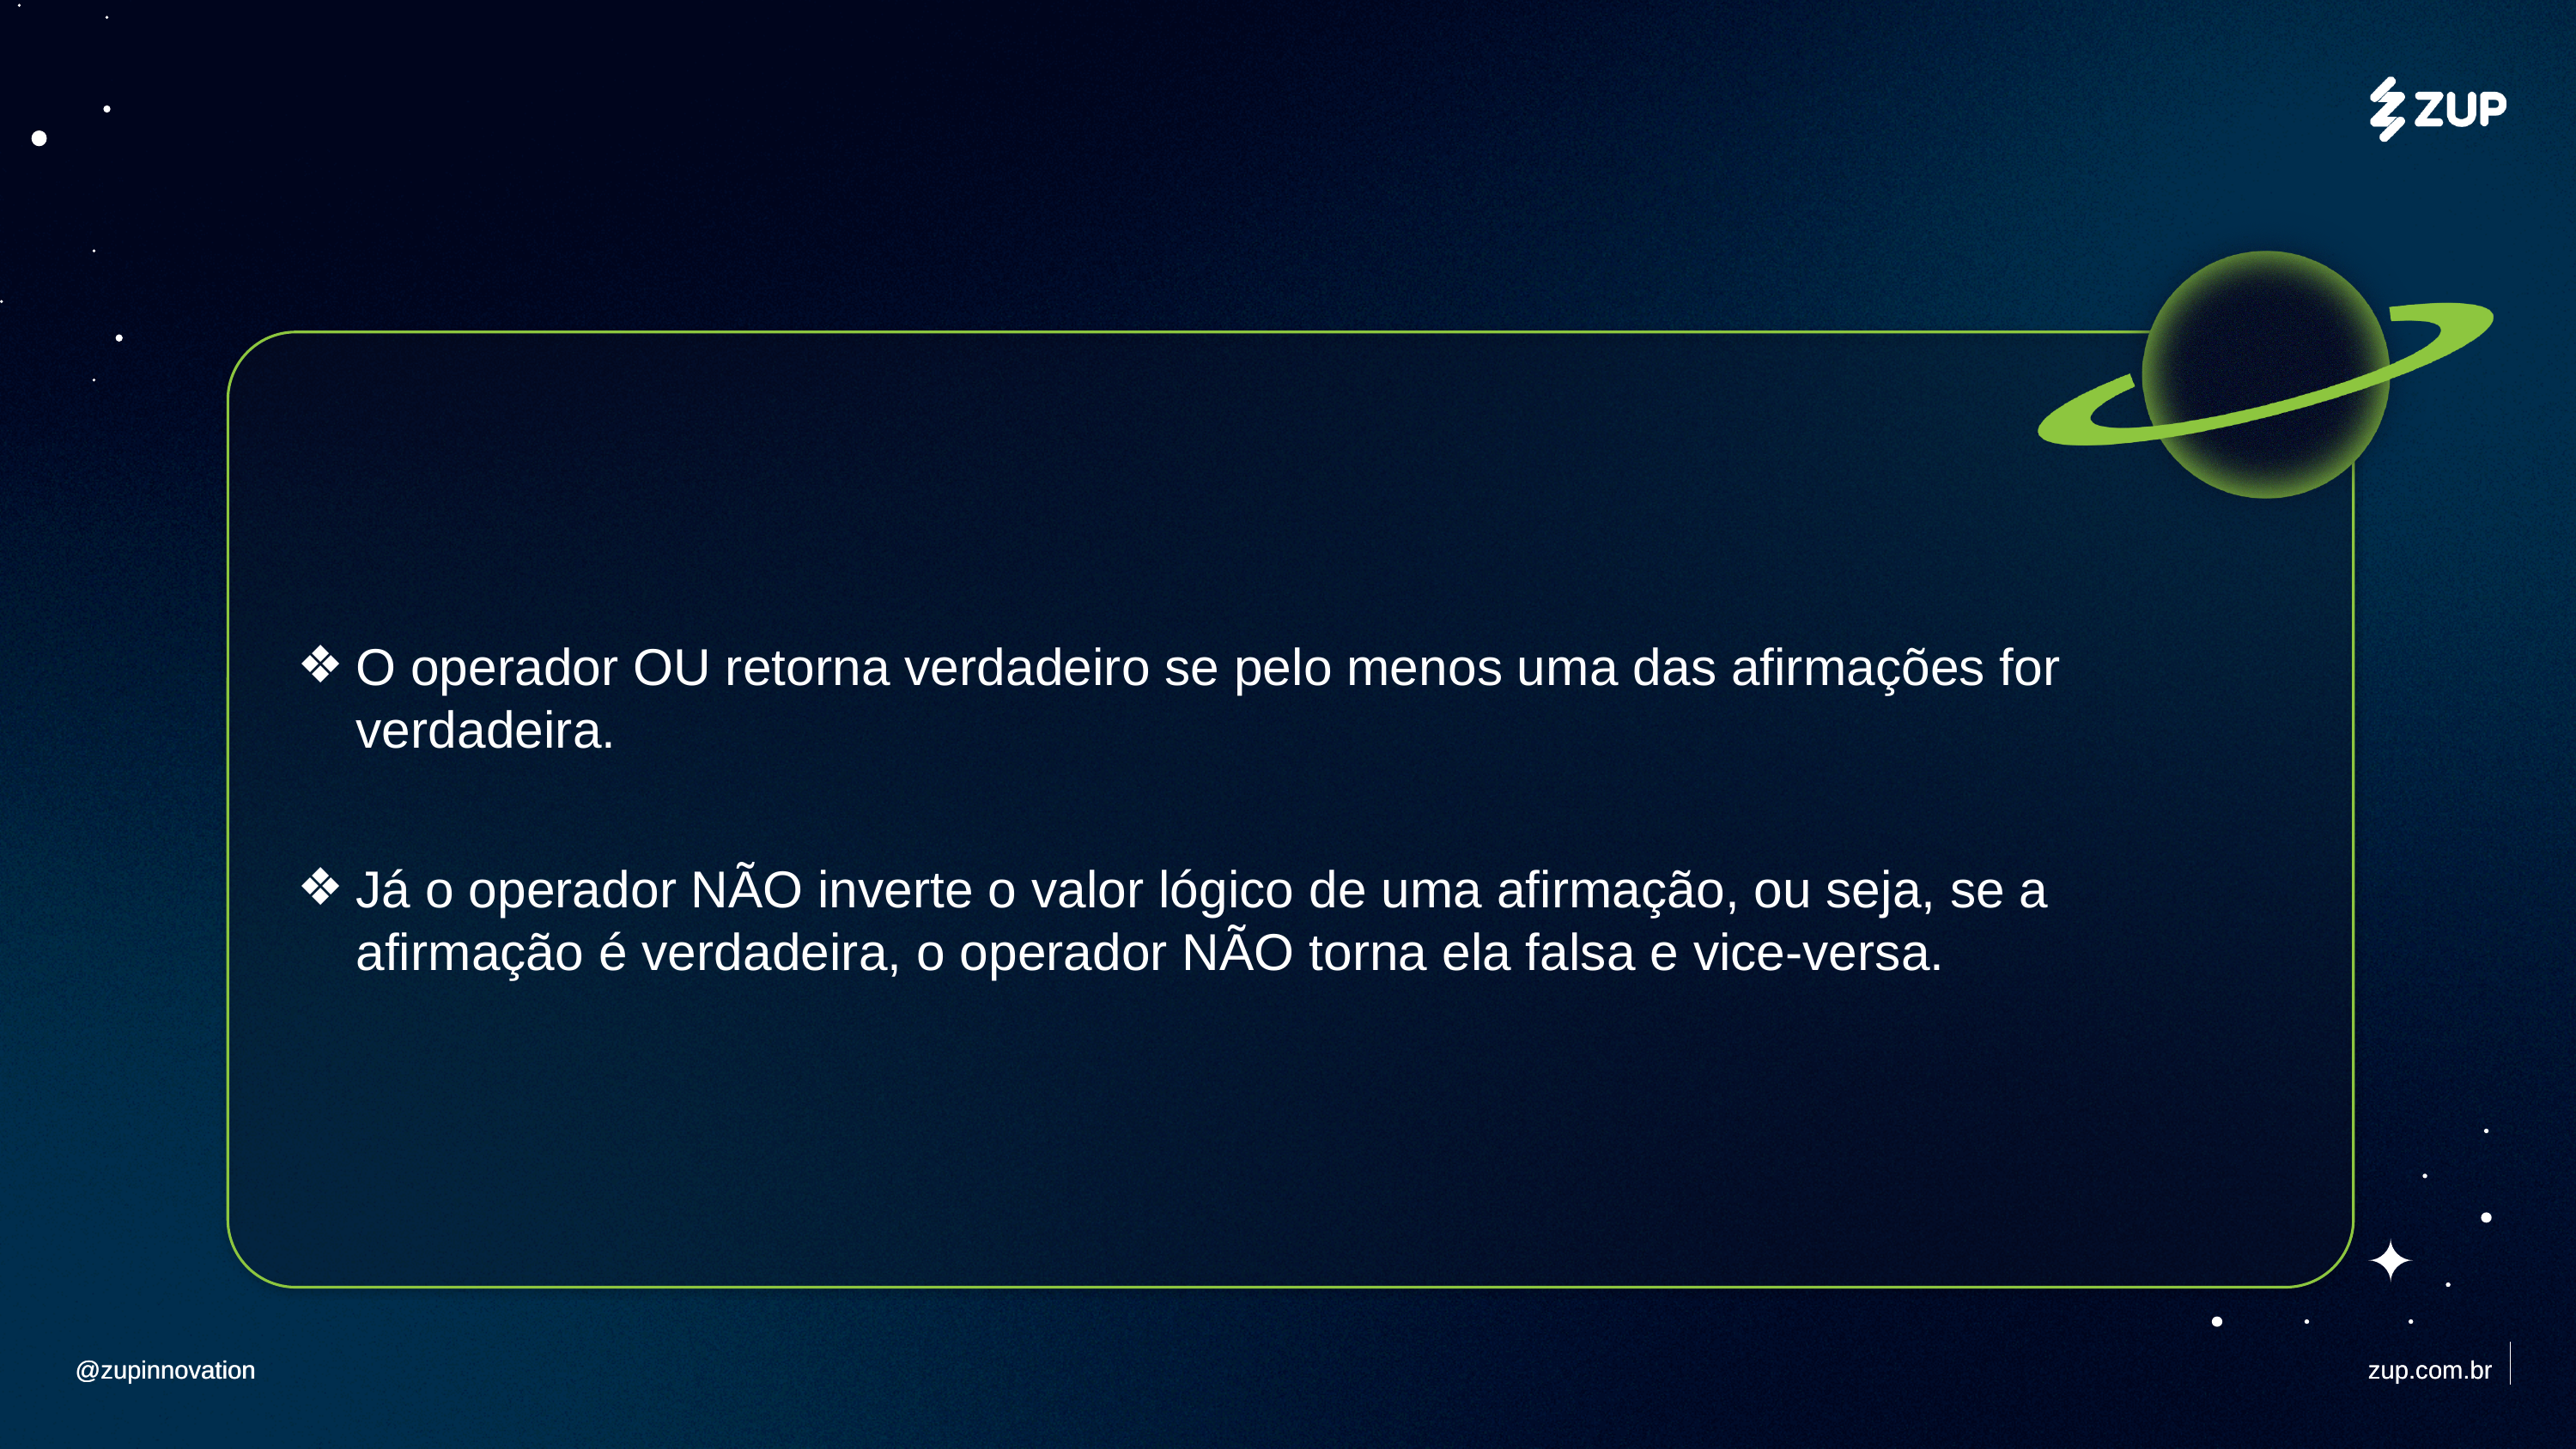

O operador OU retorna verdadeiro se pelo menos uma das afirmações for verdadeira.

Já o operador NÃO inverte o valor lógico de uma afirmação, ou seja, se a afirmação é verdadeira, o operador NÃO torna ela falsa e vice-versa.